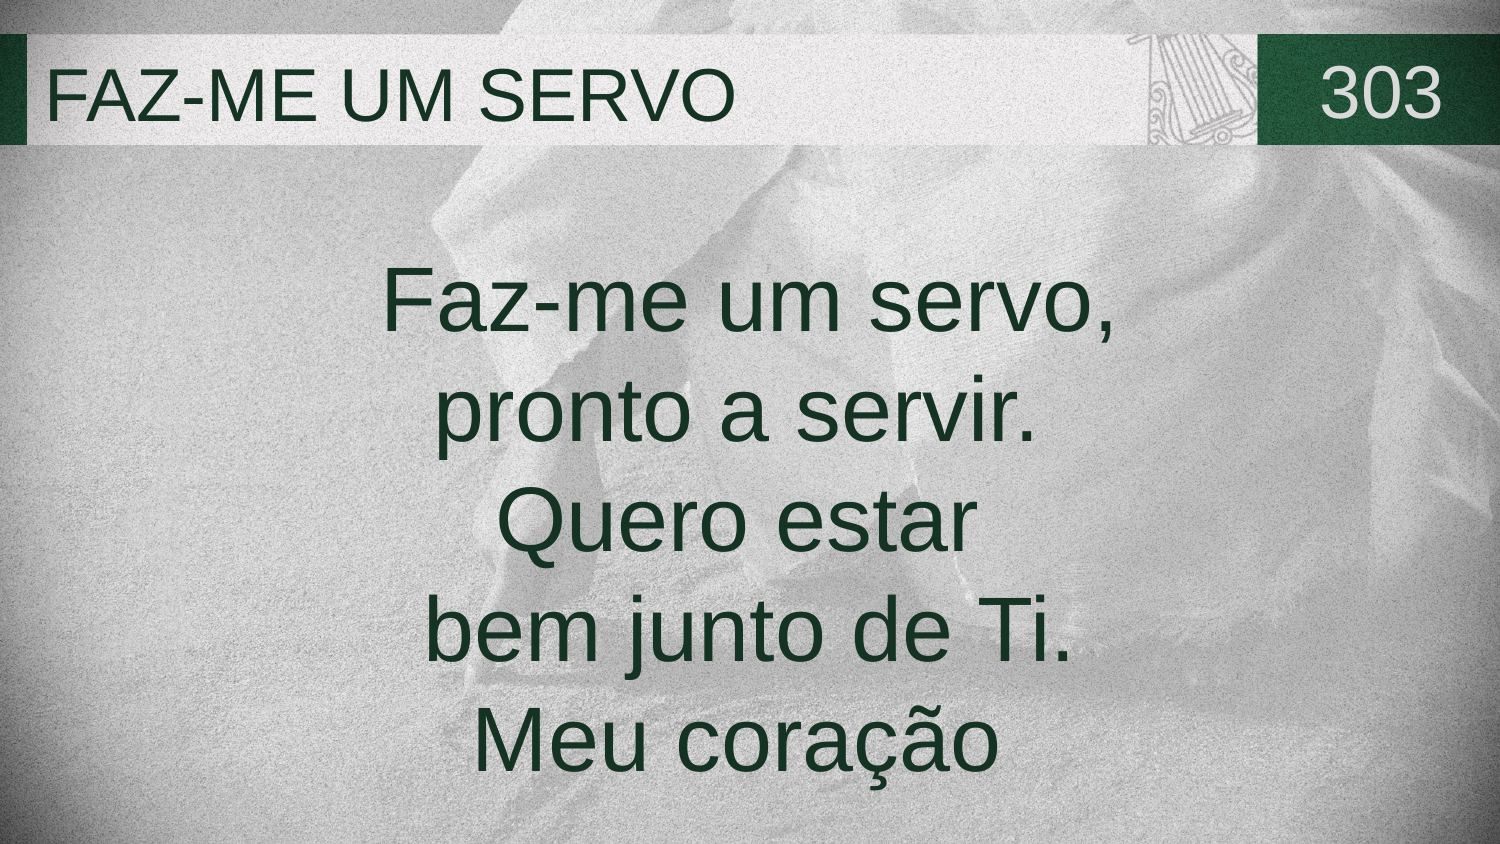

# FAZ-ME UM SERVO
303
Faz-me um servo,
pronto a servir.
Quero estar
bem junto de Ti.
Meu coração